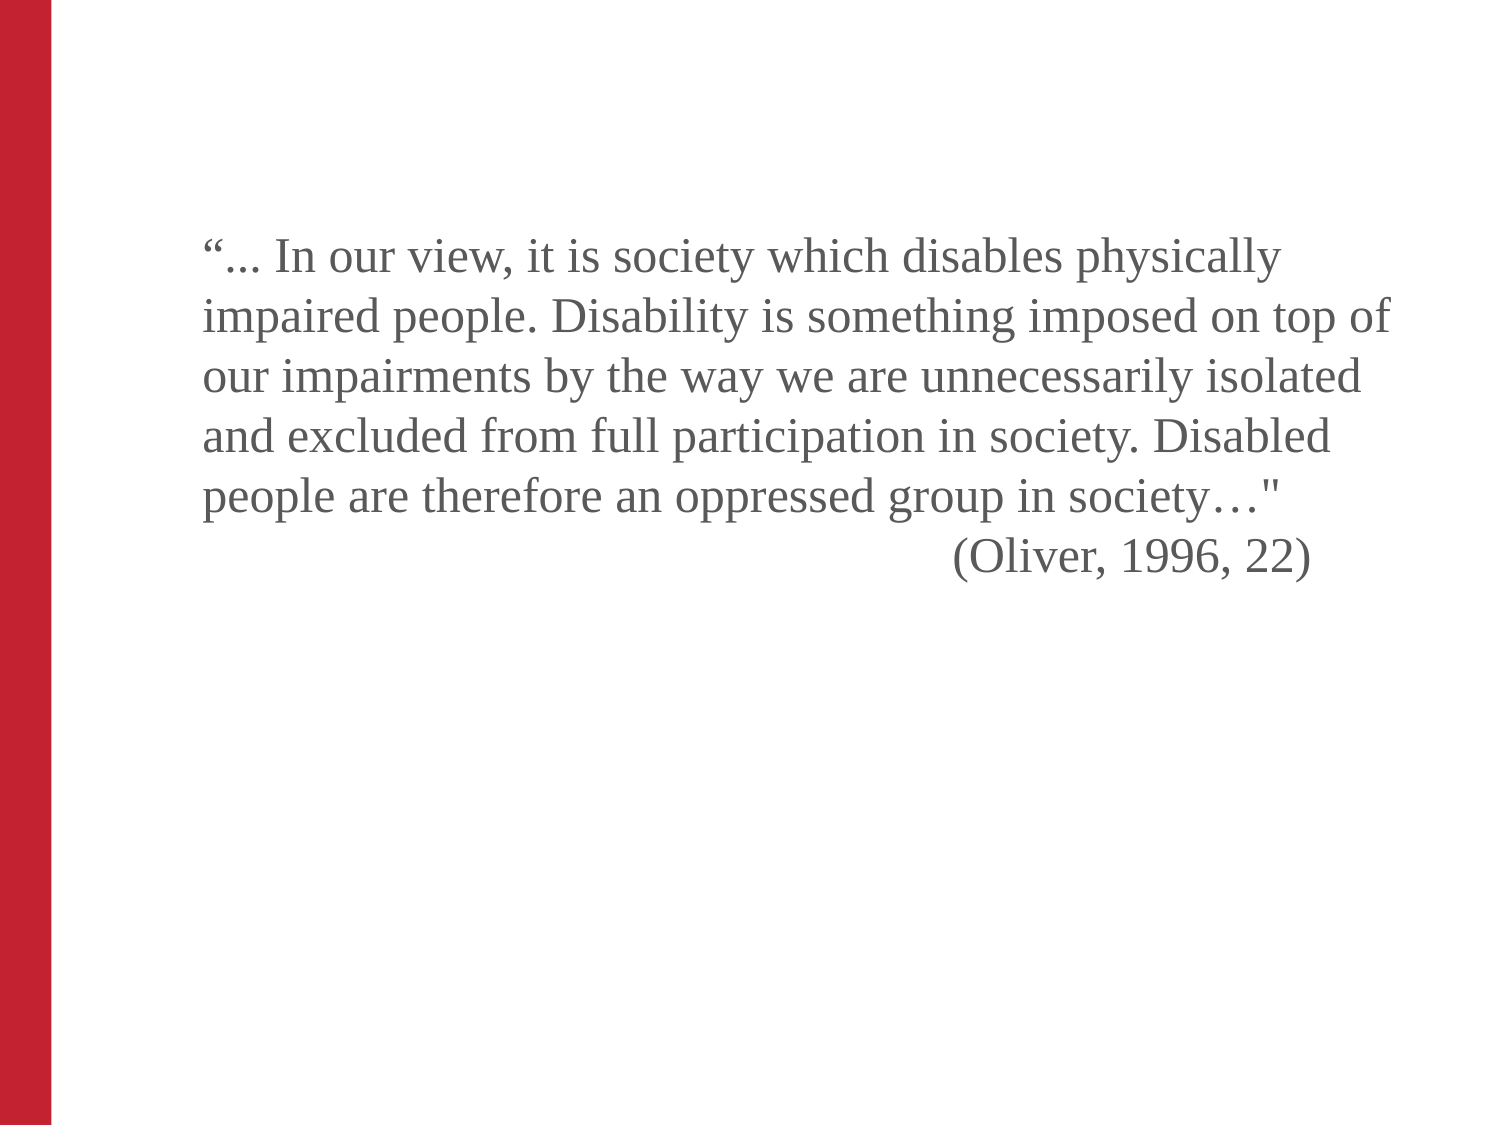

#
“... In our view, it is society which disables physically impaired people. Disability is something imposed on top of our impairments by the way we are unnecessarily isolated and excluded from full participation in society. Disabled people are therefore an oppressed group in society…"						(Oliver, 1996, 22)